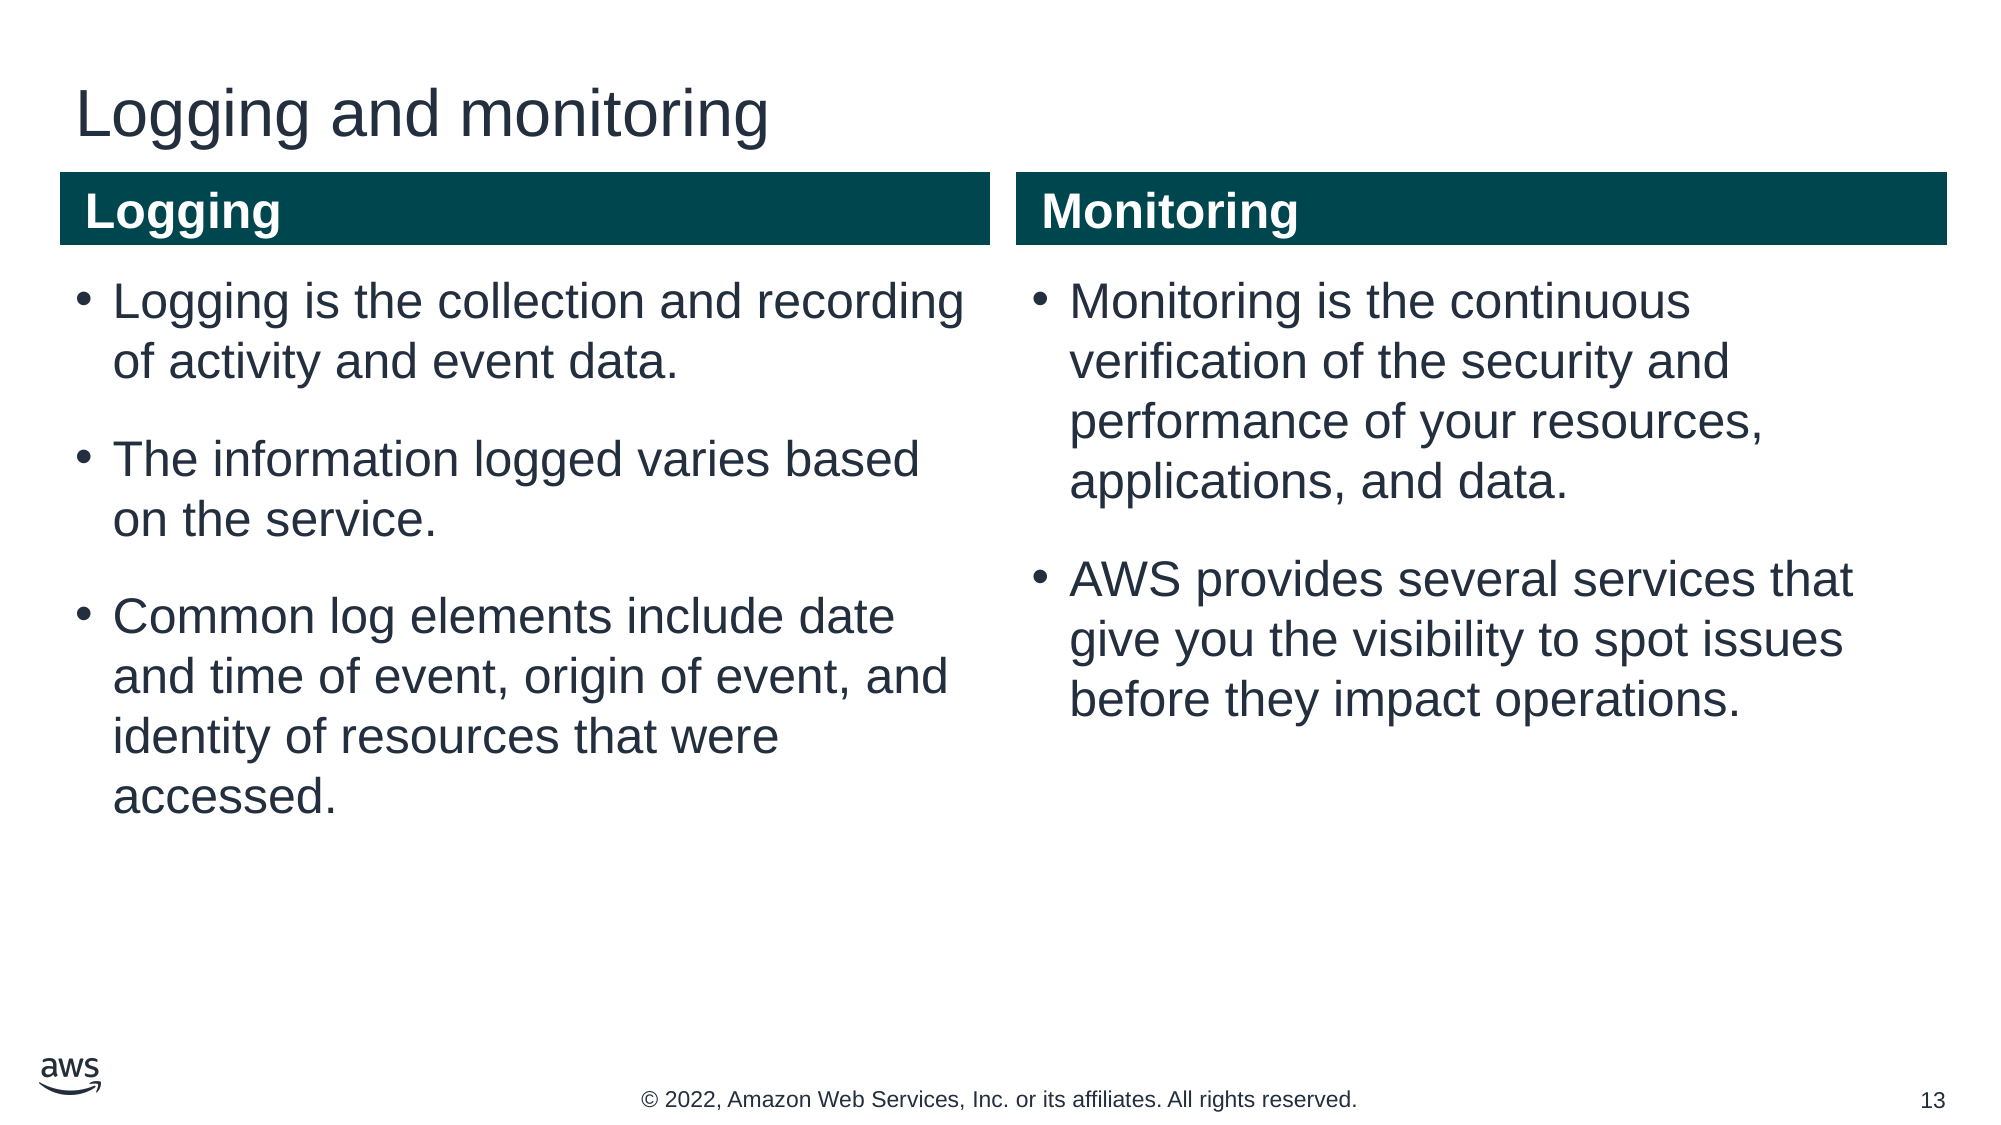

# Logging and monitoring
Logging
Monitoring
Logging is the collection and recording of activity and event data.
The information logged varies based on the service.
Common log elements include date and time of event, origin of event, and identity of resources that were accessed.
Monitoring is the continuous verification of the security and performance of your resources, applications, and data.
AWS provides several services that give you the visibility to spot issues before they impact operations.

13